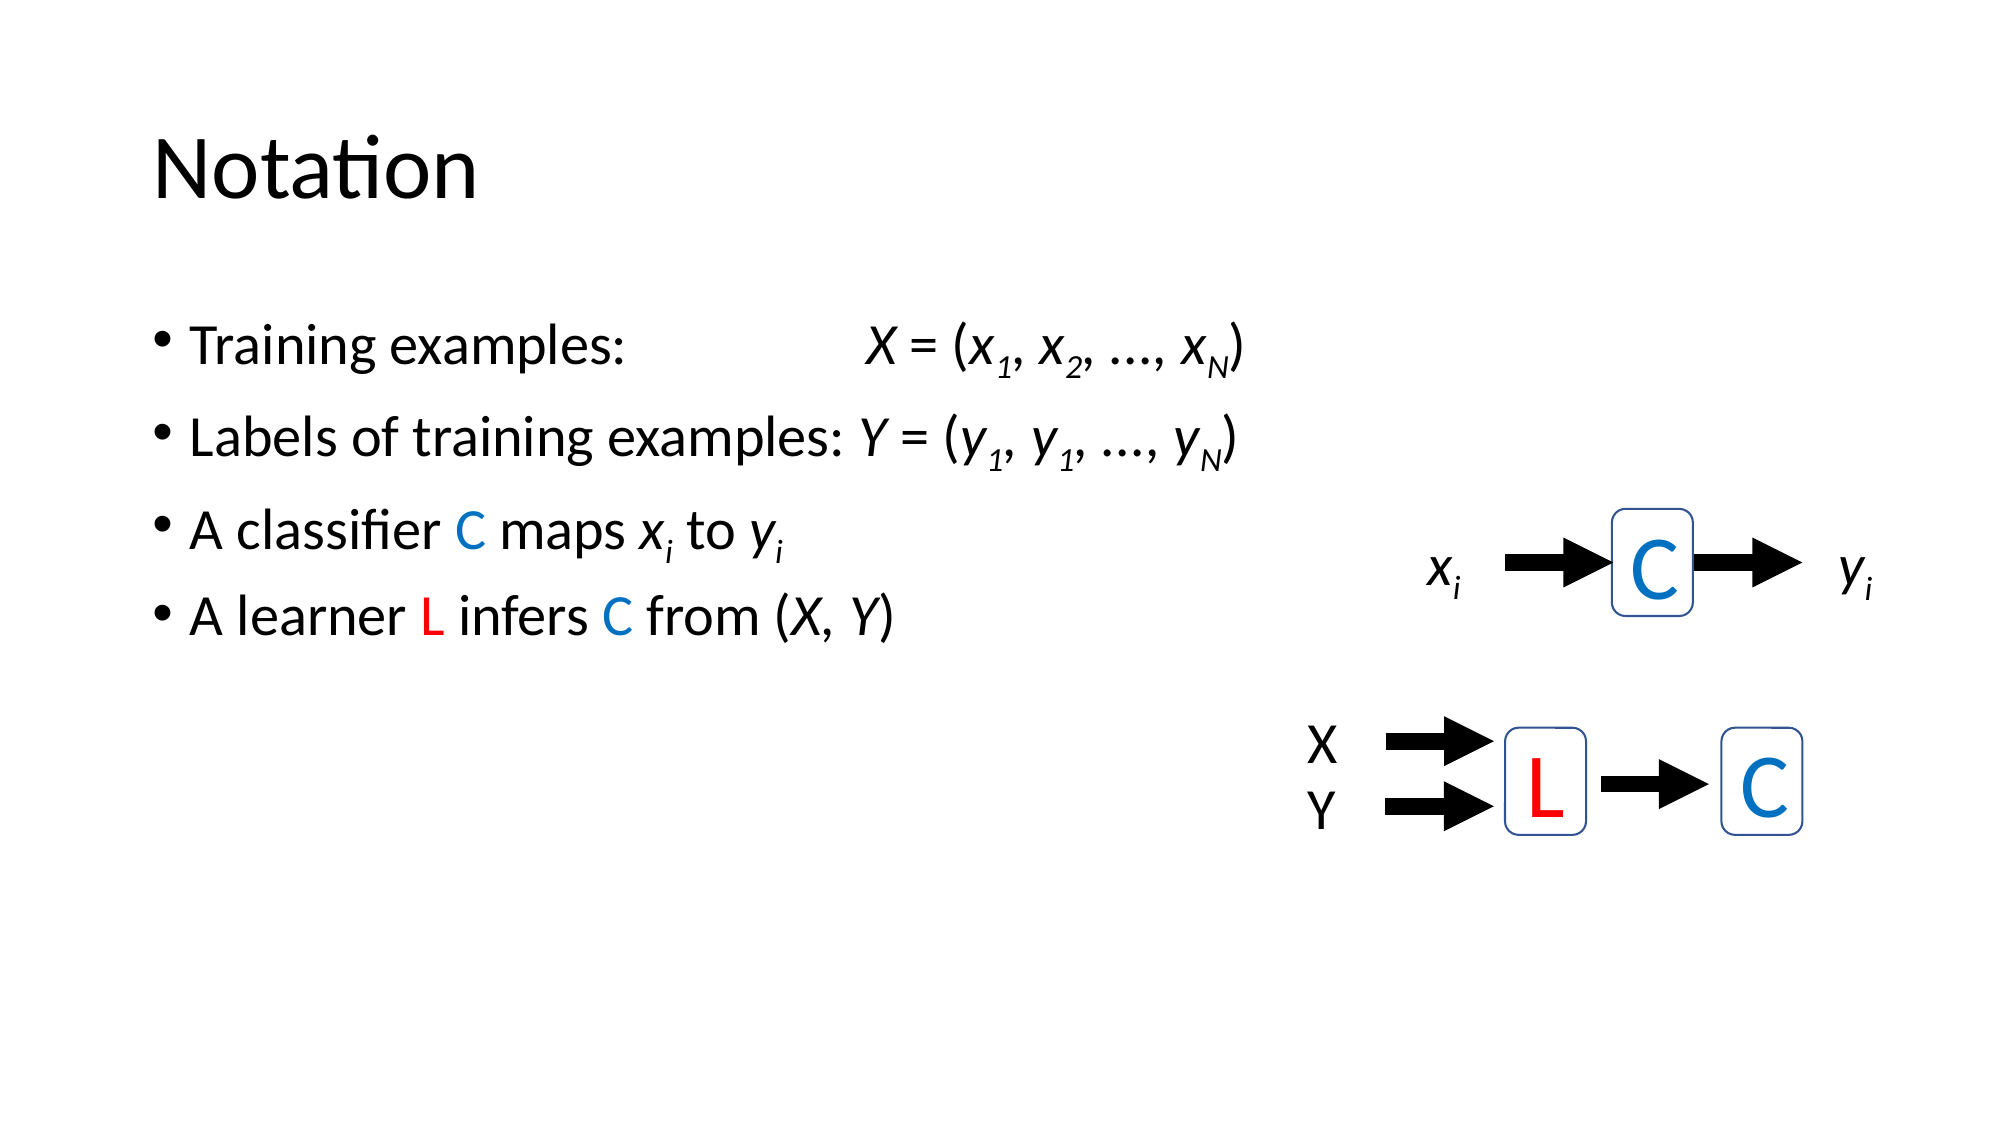

# Notation
Training examples:                  X = (x1, x2, ..., xN)
Labels of training examples: Y = (y1, y1, ..., yN)
A classifier C maps xi to yi
A learner L infers C from (X, Y)
C
xi
yi
X
L
C
Y